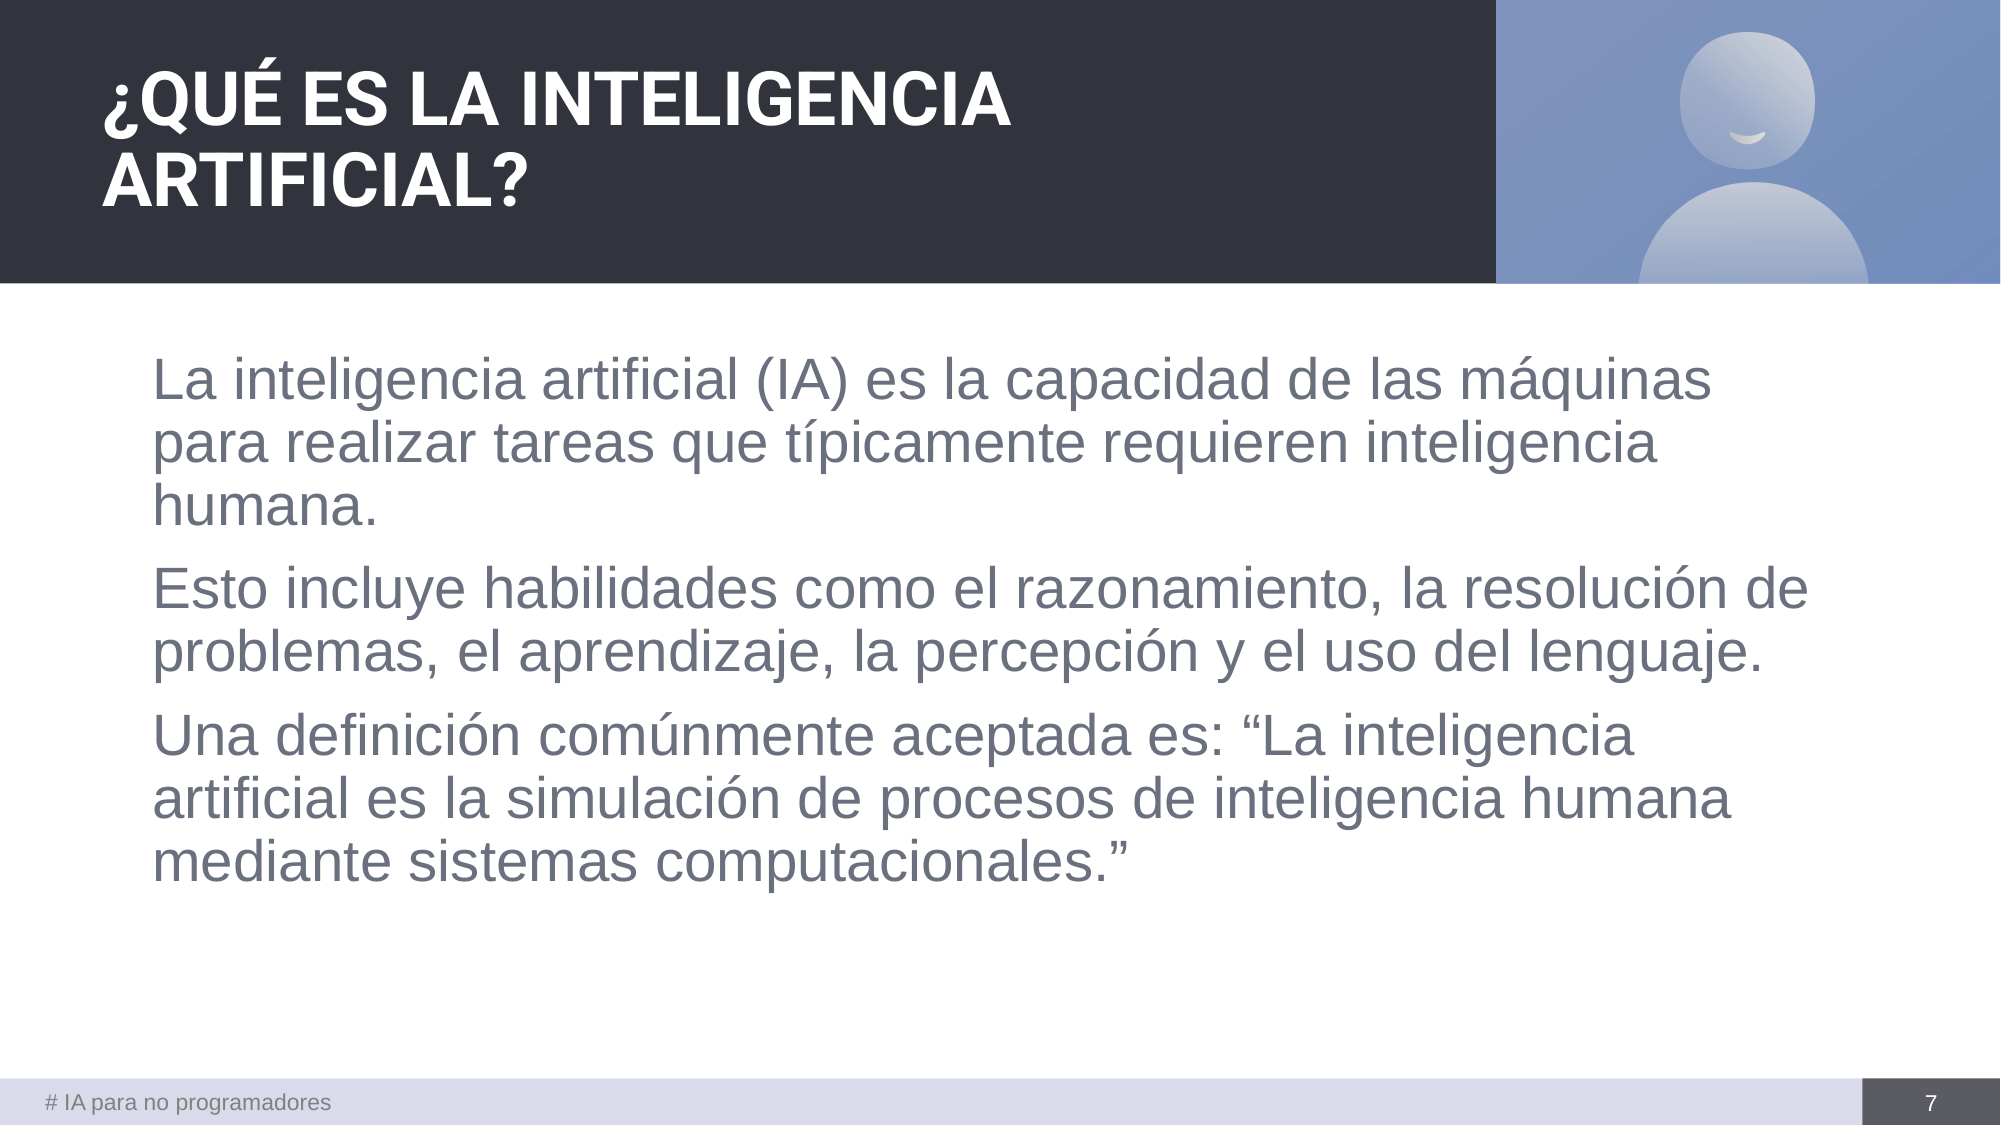

# ¿QUÉ ES LA INTELIGENCIA ARTIFICIAL?
La inteligencia artificial (IA) es la capacidad de las máquinas para realizar tareas que típicamente requieren inteligencia humana.
Esto incluye habilidades como el razonamiento, la resolución de problemas, el aprendizaje, la percepción y el uso del lenguaje.
Una definición comúnmente aceptada es: “La inteligencia artificial es la simulación de procesos de inteligencia humana mediante sistemas computacionales.”
# IA para no programadores
7